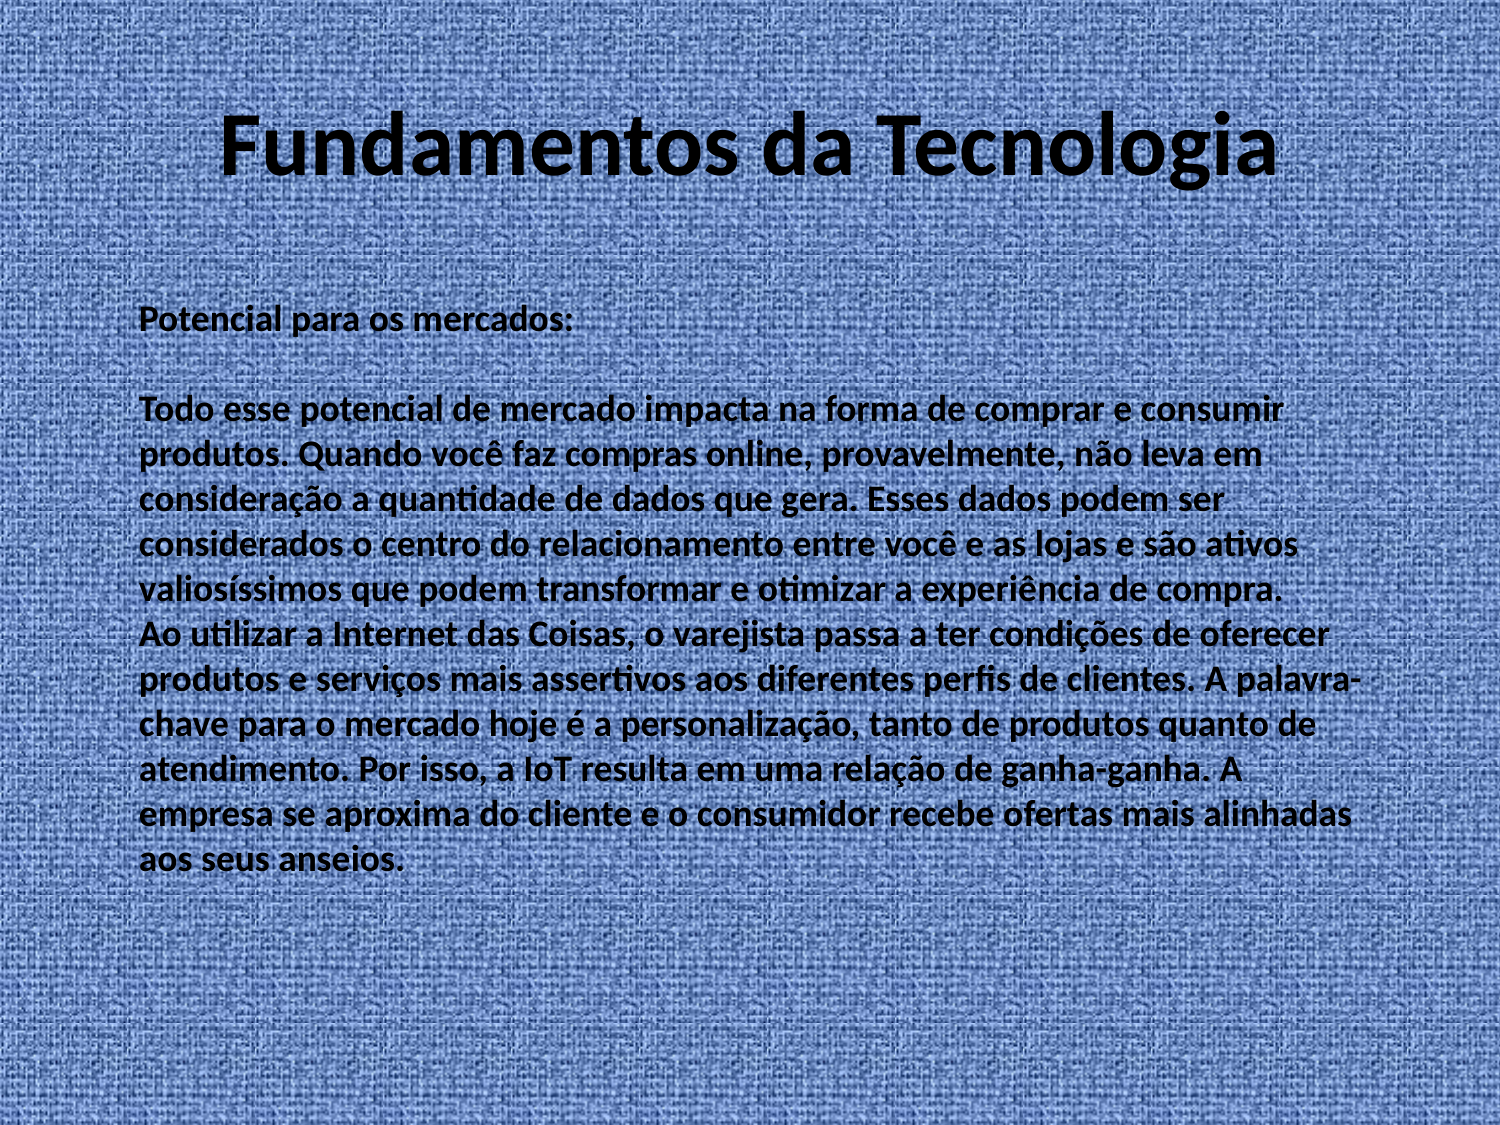

# Fundamentos da Tecnologia

Potencial para os mercados:

Todo esse potencial de mercado impacta na forma de comprar e consumir produtos. Quando você faz compras online, provavelmente, não leva em consideração a quantidade de dados que gera. Esses dados podem ser considerados o centro do relacionamento entre você e as lojas e são ativos valiosíssimos que podem transformar e otimizar a experiência de compra.
Ao utilizar a Internet das Coisas, o varejista passa a ter condições de oferecer produtos e serviços mais assertivos aos diferentes perfis de clientes. A palavra-chave para o mercado hoje é a personalização, tanto de produtos quanto de atendimento. Por isso, a IoT resulta em uma relação de ganha-ganha. A empresa se aproxima do cliente e o consumidor recebe ofertas mais alinhadas aos seus anseios.